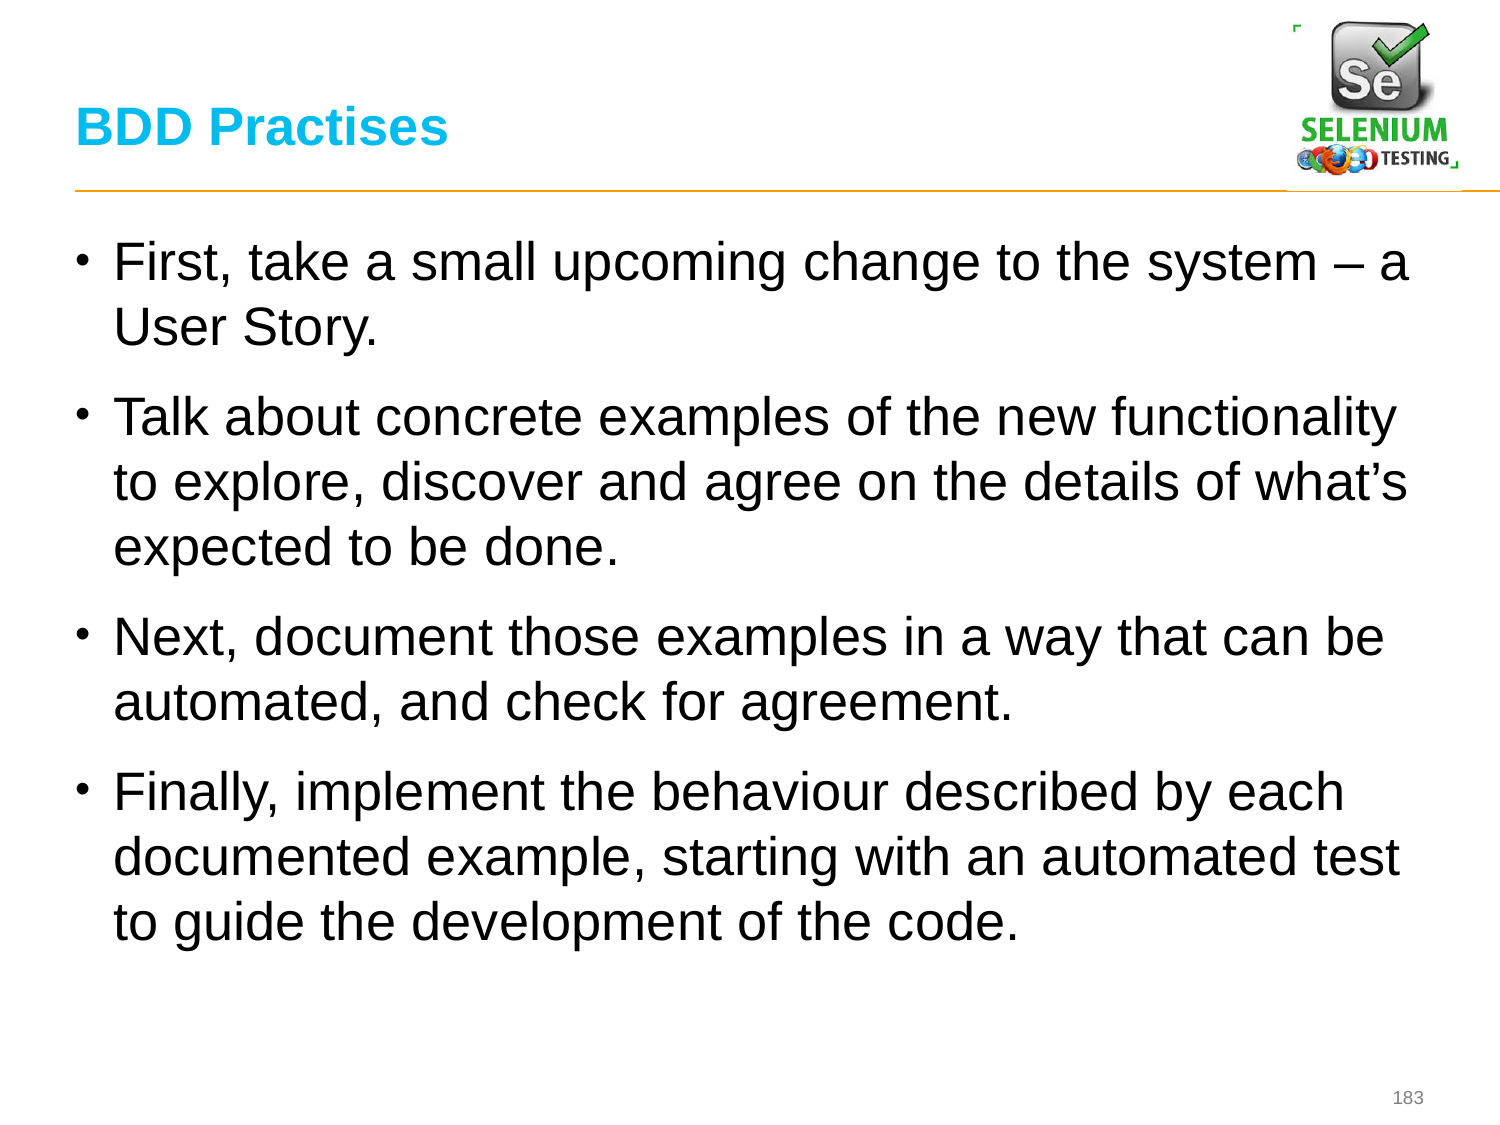

# BDD Practises
First, take a small upcoming change to the system – a User Story.
Talk about concrete examples of the new functionality to explore, discover and agree on the details of what’s expected to be done.
Next, document those examples in a way that can be automated, and check for agreement.
Finally, implement the behaviour described by each documented example, starting with an automated test to guide the development of the code.